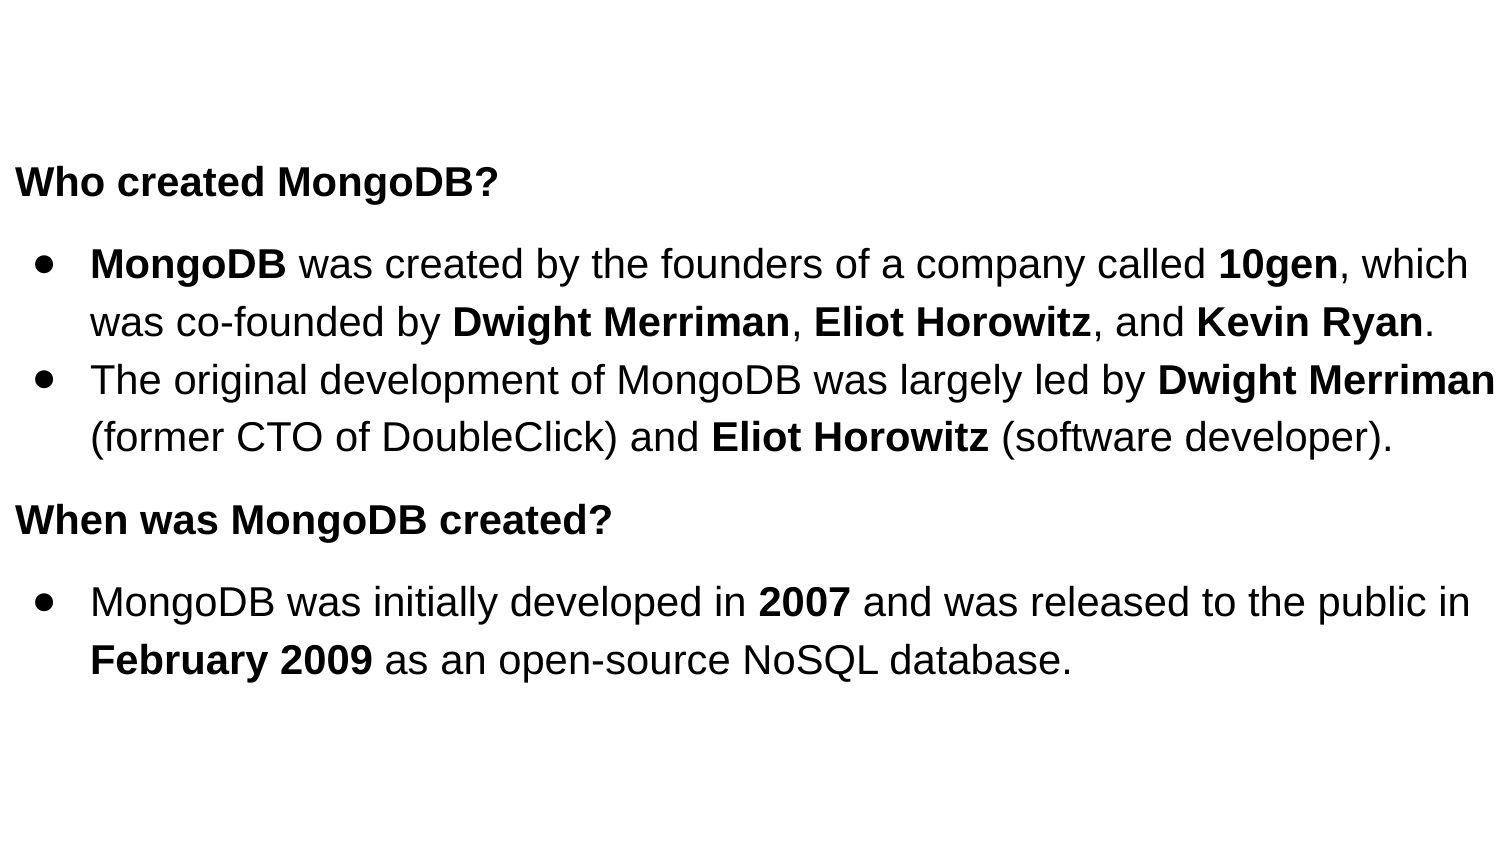

Who created MongoDB?
MongoDB was created by the founders of a company called 10gen, which was co-founded by Dwight Merriman, Eliot Horowitz, and Kevin Ryan.
The original development of MongoDB was largely led by Dwight Merriman (former CTO of DoubleClick) and Eliot Horowitz (software developer).
When was MongoDB created?
MongoDB was initially developed in 2007 and was released to the public in February 2009 as an open-source NoSQL database.